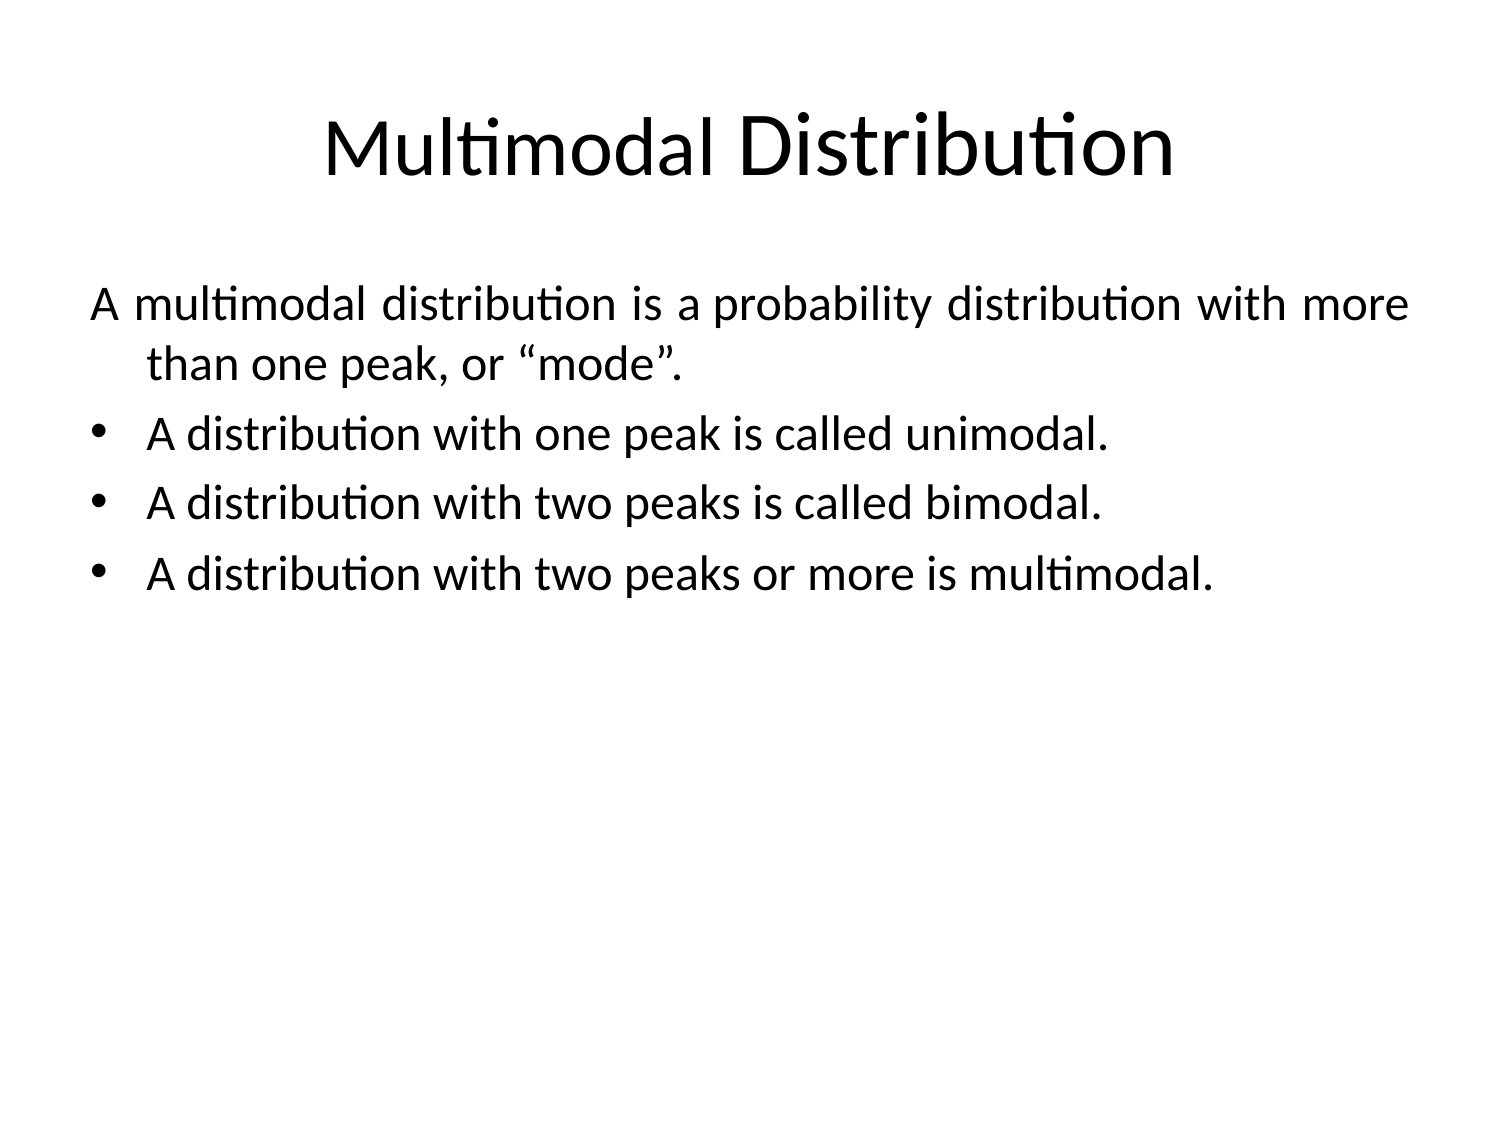

# Multimodal Distribution
A multimodal distribution is a probability distribution with more than one peak, or “mode”.
A distribution with one peak is called unimodal.
A distribution with two peaks is called bimodal.
A distribution with two peaks or more is multimodal.